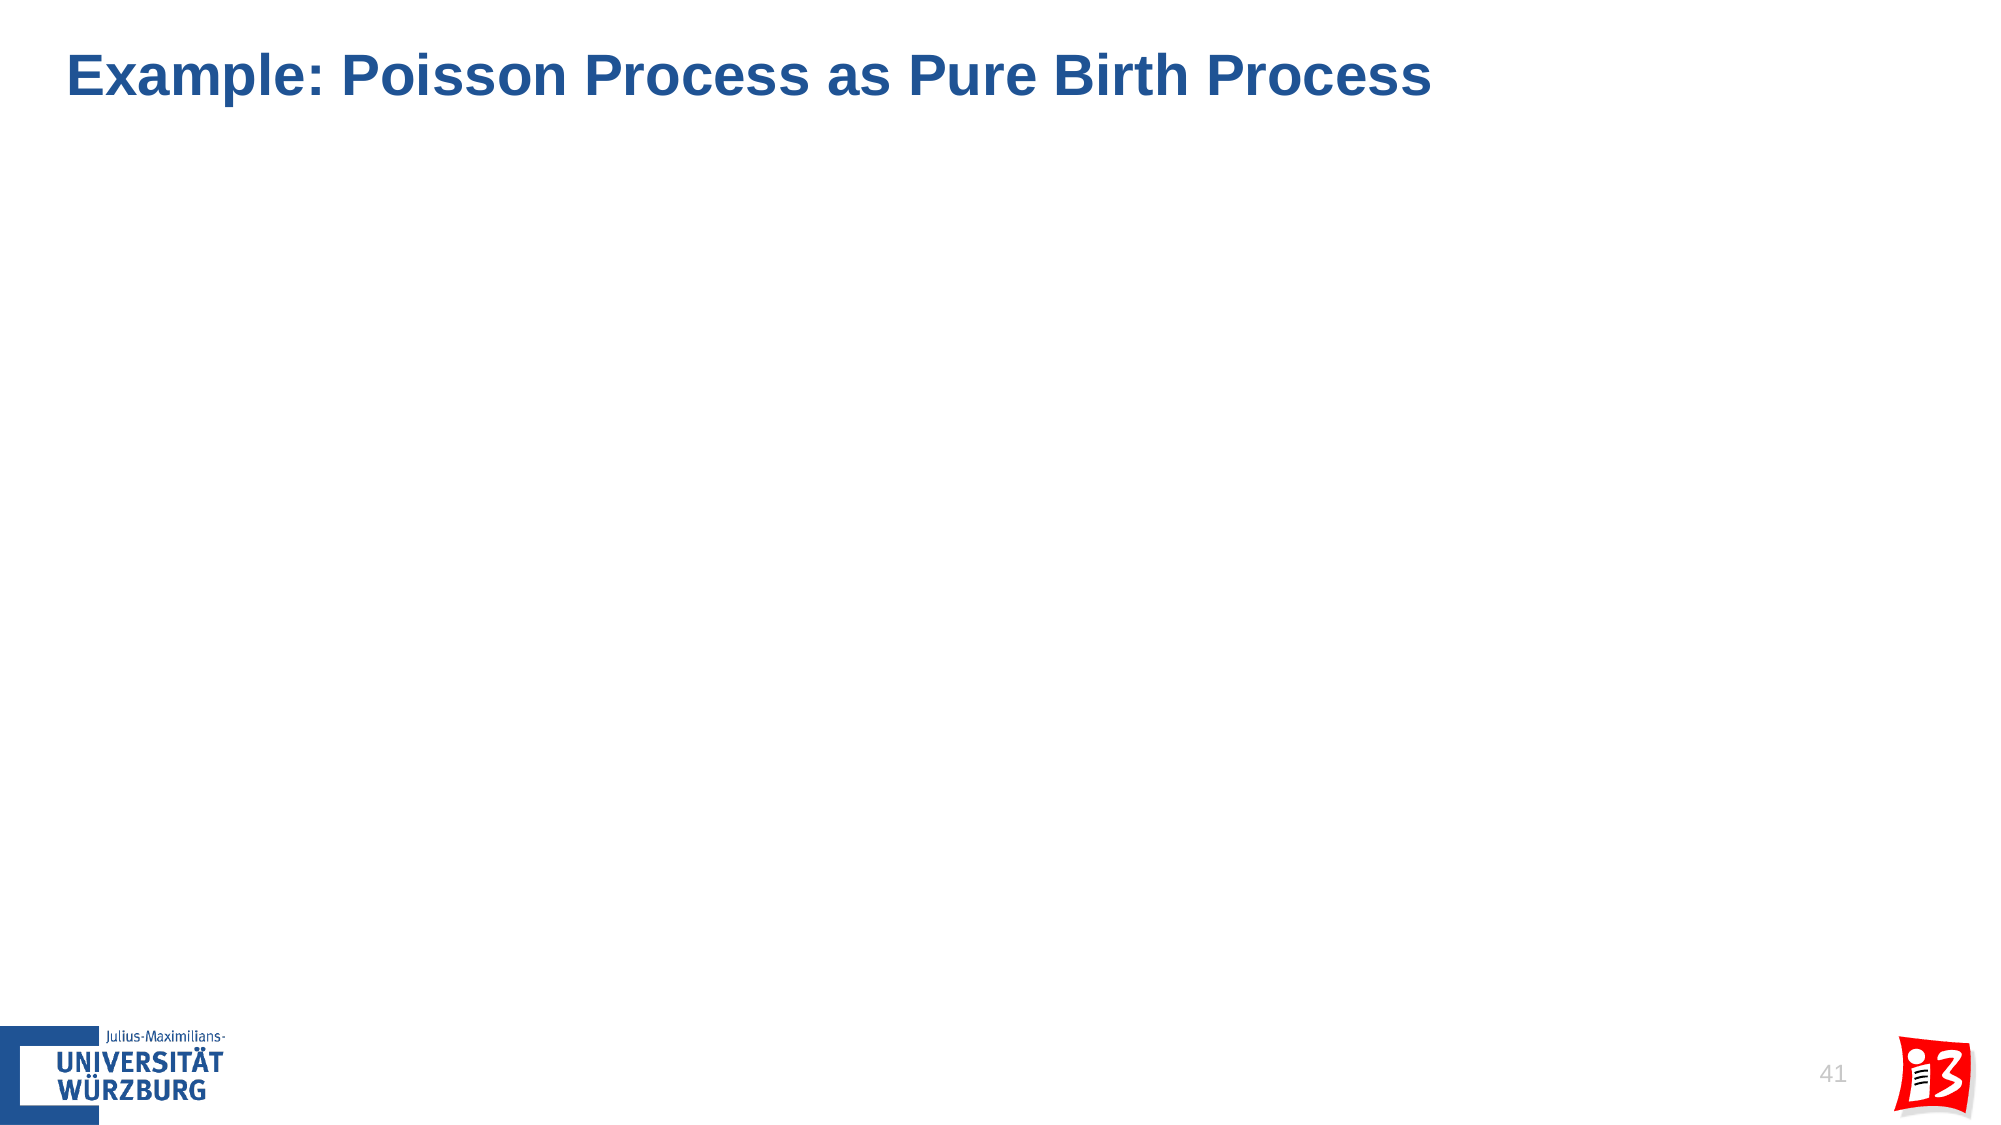

# Example: Poisson Process as Pure Birth Process

41